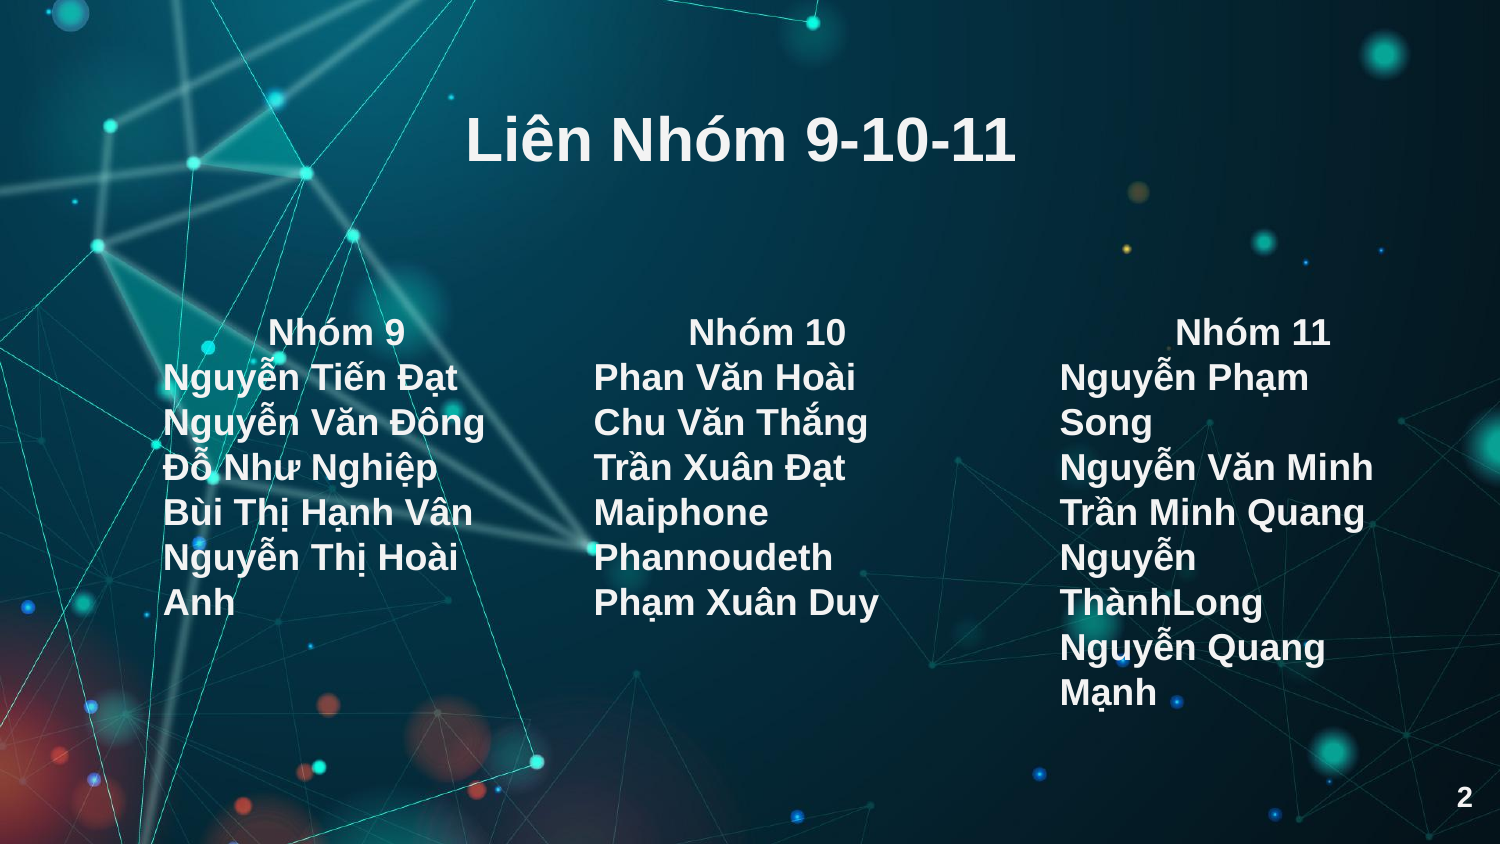

# Liên Nhóm 9-10-11
          Nhóm 9
Nguyễn Tiến Đạt
Nguyễn Văn Đông
Đỗ Như Nghiệp
Bùi Thị Hạnh Vân
Nguyễn Thị Hoài Anh

         Nhóm 10
Phan Văn Hoài
Chu Văn Thắng
Trần Xuân Đạt
Maiphone Phannoudeth
Phạm Xuân Duy
           Nhóm 11
Nguyễn Phạm Song
Nguyễn Văn Minh
Trần Minh Quang
Nguyễn ThànhLong
Nguyễn Quang Mạnh
2